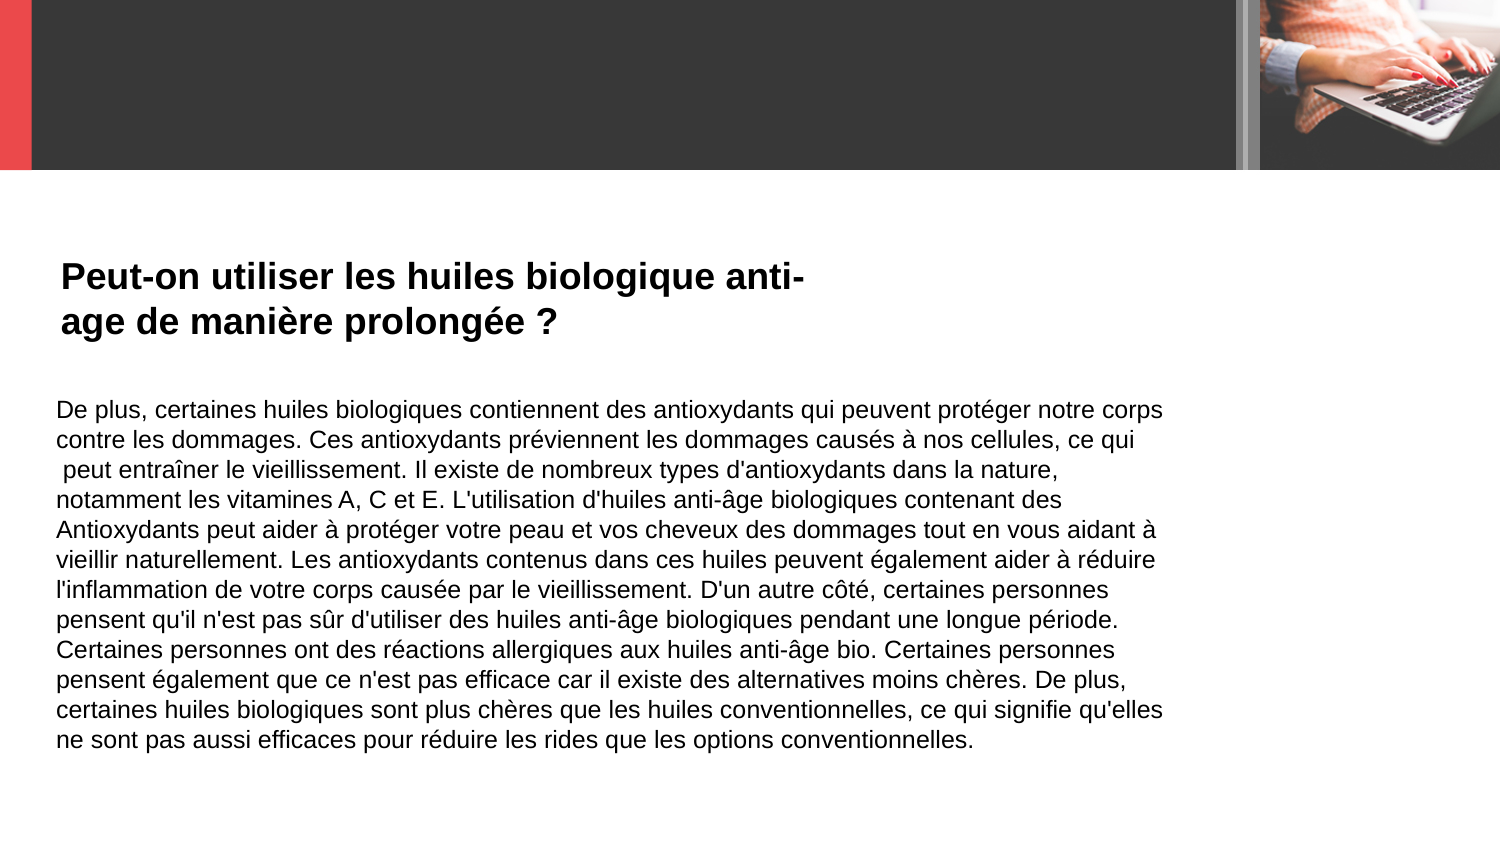

Peut-on utiliser les huiles biologique anti-age de manière prolongée ?
De plus, certaines huiles biologiques contiennent des antioxydants qui peuvent protéger notre corps
contre les dommages. Ces antioxydants préviennent les dommages causés à nos cellules, ce qui
 peut entraîner le vieillissement. Il existe de nombreux types d'antioxydants dans la nature,
notamment les vitamines A, C et E. L'utilisation d'huiles anti-âge biologiques contenant des
Antioxydants peut aider à protéger votre peau et vos cheveux des dommages tout en vous aidant à
vieillir naturellement. Les antioxydants contenus dans ces huiles peuvent également aider à réduire
l'inflammation de votre corps causée par le vieillissement. D'un autre côté, certaines personnes
pensent qu'il n'est pas sûr d'utiliser des huiles anti-âge biologiques pendant une longue période.
Certaines personnes ont des réactions allergiques aux huiles anti-âge bio. Certaines personnes
pensent également que ce n'est pas efficace car il existe des alternatives moins chères. De plus,
certaines huiles biologiques sont plus chères que les huiles conventionnelles, ce qui signifie qu'elles
ne sont pas aussi efficaces pour réduire les rides que les options conventionnelles.